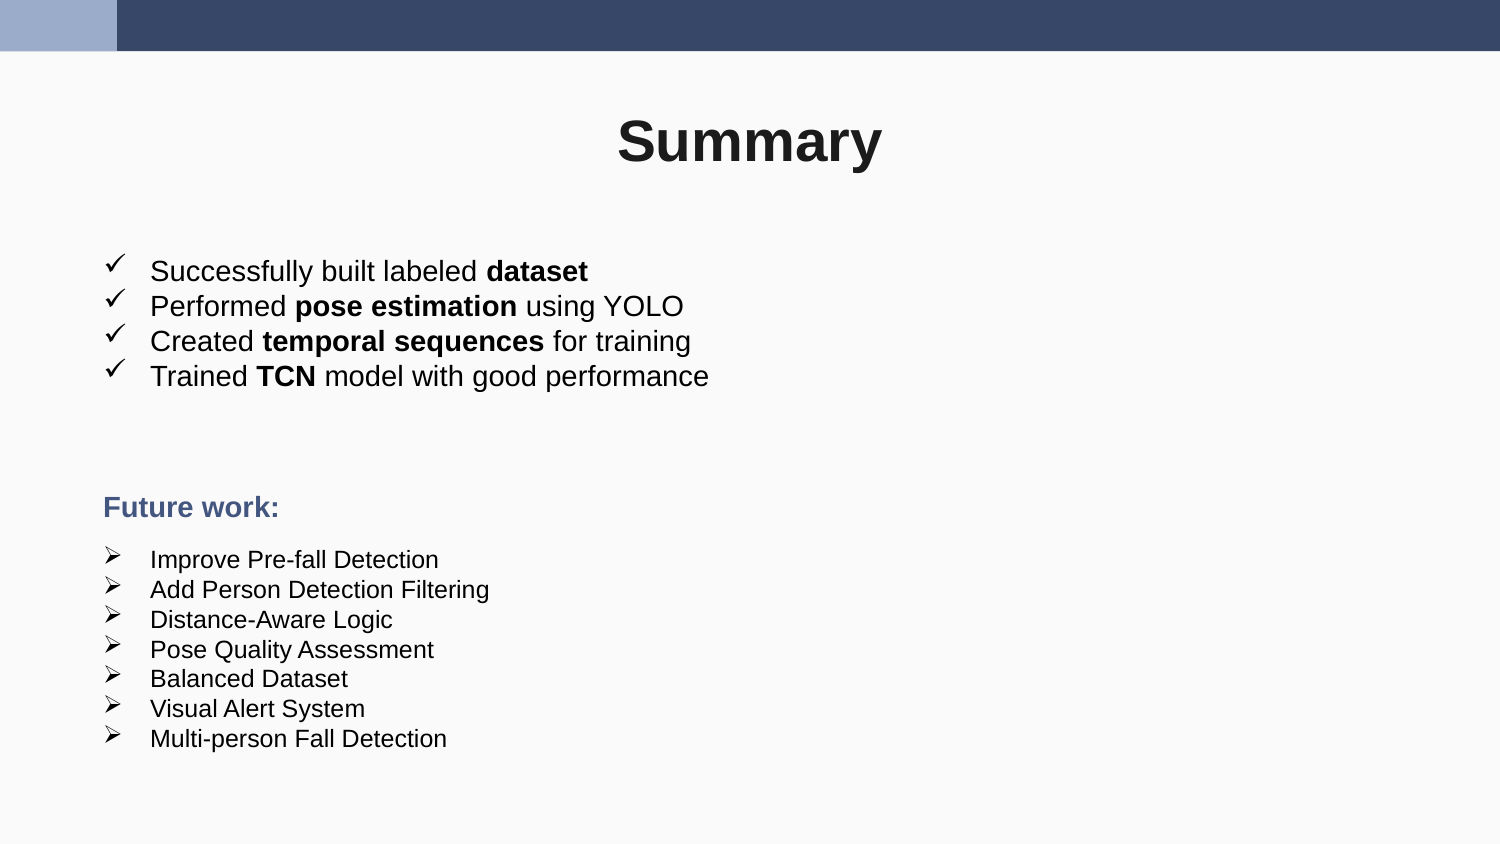

# Summary
Successfully built labeled dataset
Performed pose estimation using YOLO
Created temporal sequences for training
Trained TCN model with good performance
Future work:

Improve Pre-fall Detection
Add Person Detection Filtering
Distance-Aware Logic
Pose Quality Assessment
Balanced Dataset
Visual Alert System
Multi-person Fall Detection